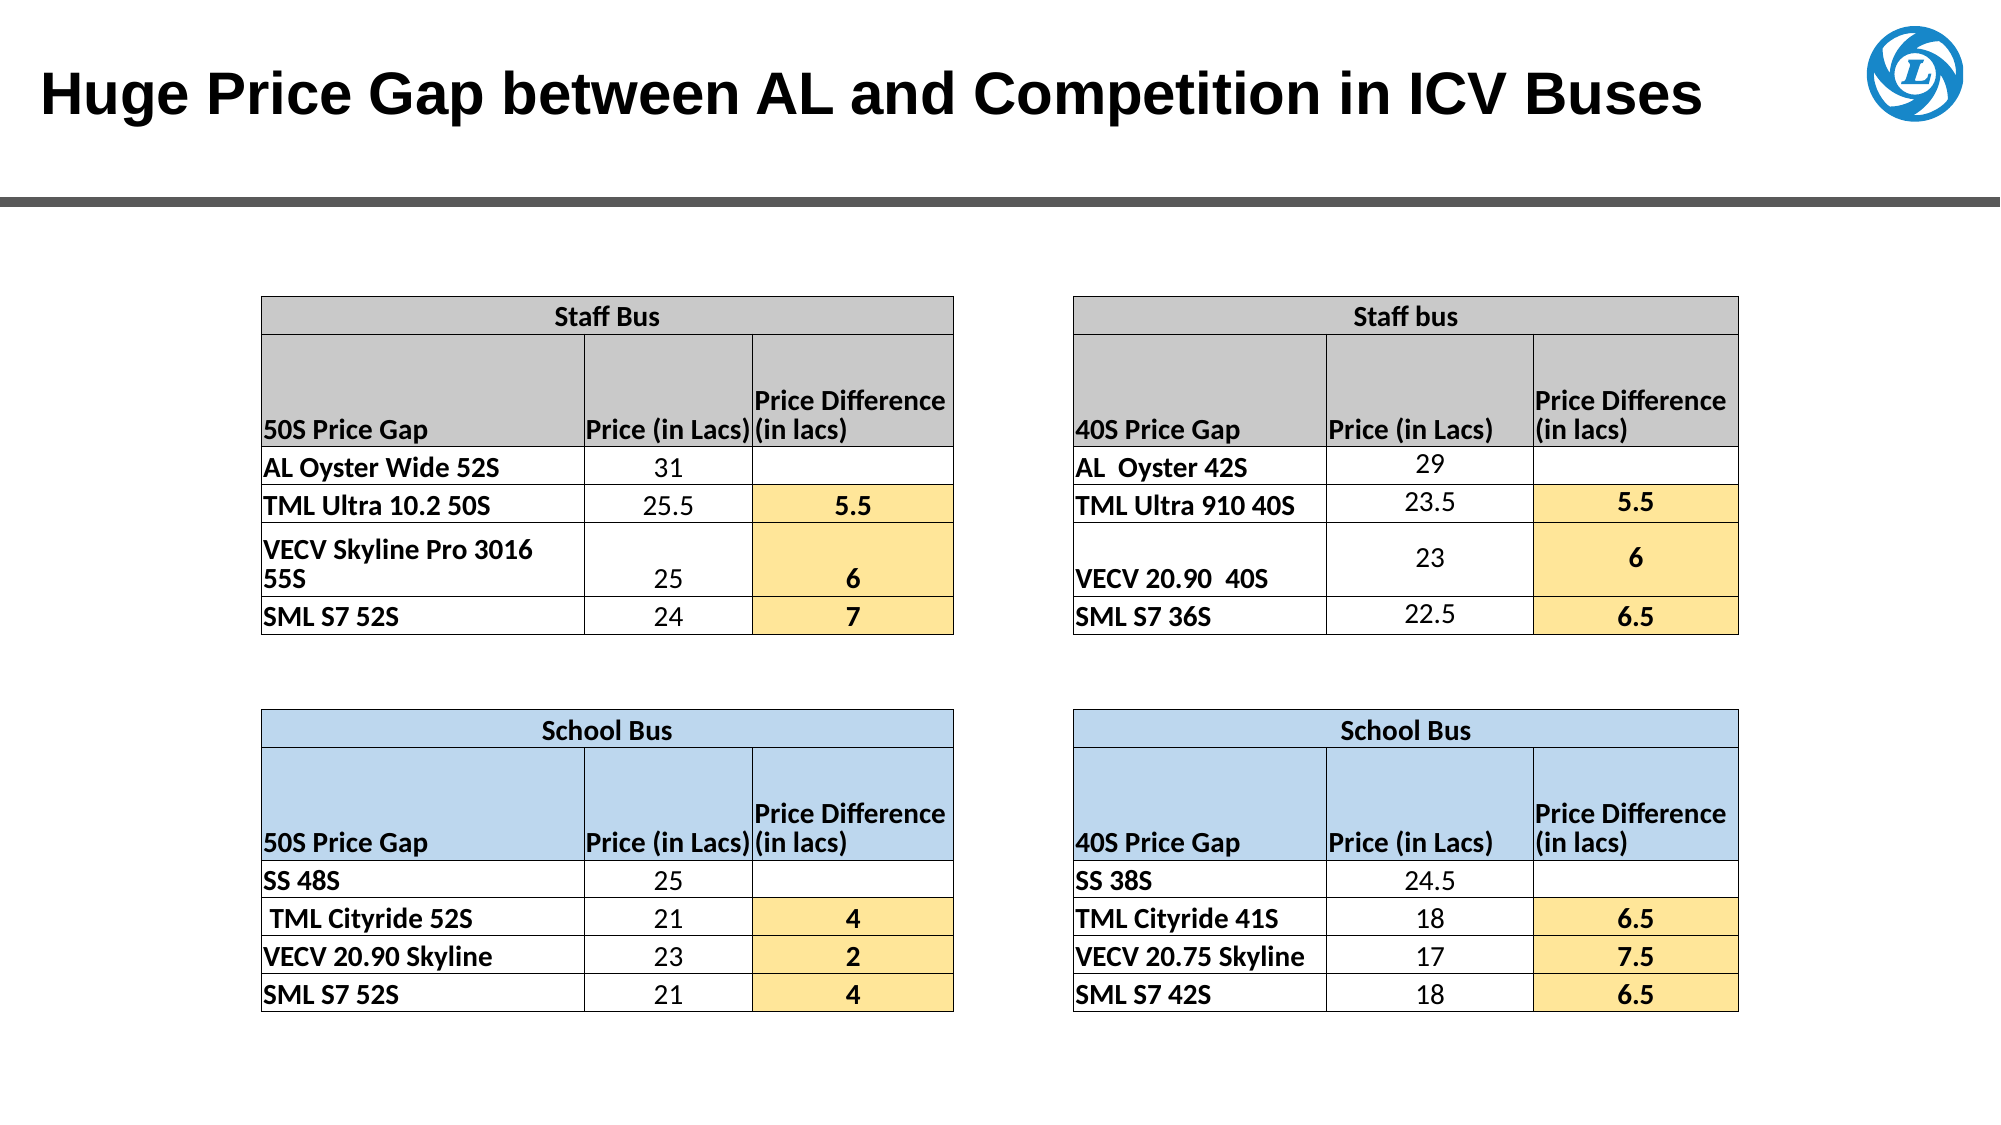

Uttar Pradesh AL Dealer Network – Current Scenario

Huge Price Gap between AL and Competition in ICV Buses
| Staff Bus |  |  |  | Staff bus |  |  |
| --- | --- | --- | --- | --- | --- | --- |
| 50S Price Gap | Price (in Lacs) | Price Difference (in lacs) |  | 40S Price Gap | Price (in Lacs) | Price Difference (in lacs) |
| AL Oyster Wide 52S | 31 |  |  | AL Oyster 42S | 29 |  |
| TML Ultra 10.2 50S | 25.5 | 5.5 |  | TML Ultra 910 40S | 23.5 | 5.5 |
| VECV Skyline Pro 3016 55S | 25 | 6 |  | VECV 20.90 40S | 23 | 6 |
| SML S7 52S | 24 | 7 |  | SML S7 36S | 22.5 | 6.5 |
|  |  |  |  |  |  |  |
|  |  |  |  |  |  |  |
| School Bus |  |  |  | School Bus |  |  |
| 50S Price Gap | Price (in Lacs) | Price Difference (in lacs) |  | 40S Price Gap | Price (in Lacs) | Price Difference (in lacs) |
| SS 48S | 25 |  |  | SS 38S | 24.5 |  |
| TML Cityride 52S | 21 | 4 |  | TML Cityride 41S | 18 | 6.5 |
| VECV 20.90 Skyline | 23 | 2 |  | VECV 20.75 Skyline | 17 | 7.5 |
| SML S7 52S | 21 | 4 |  | SML S7 42S | 18 | 6.5 |